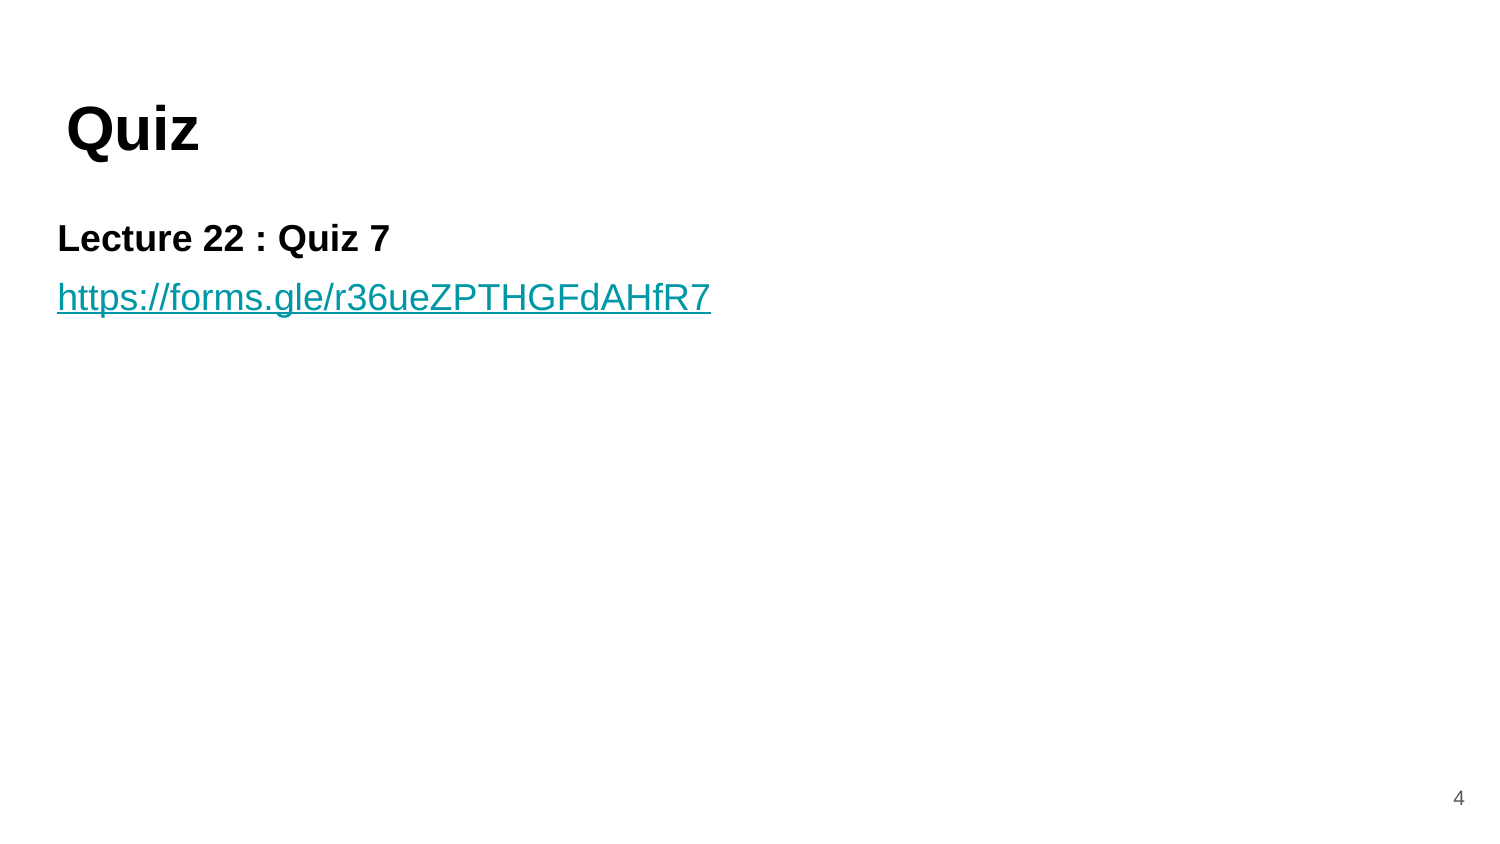

# Quiz
Lecture 22 : Quiz 7
https://forms.gle/r36ueZPTHGFdAHfR7
4